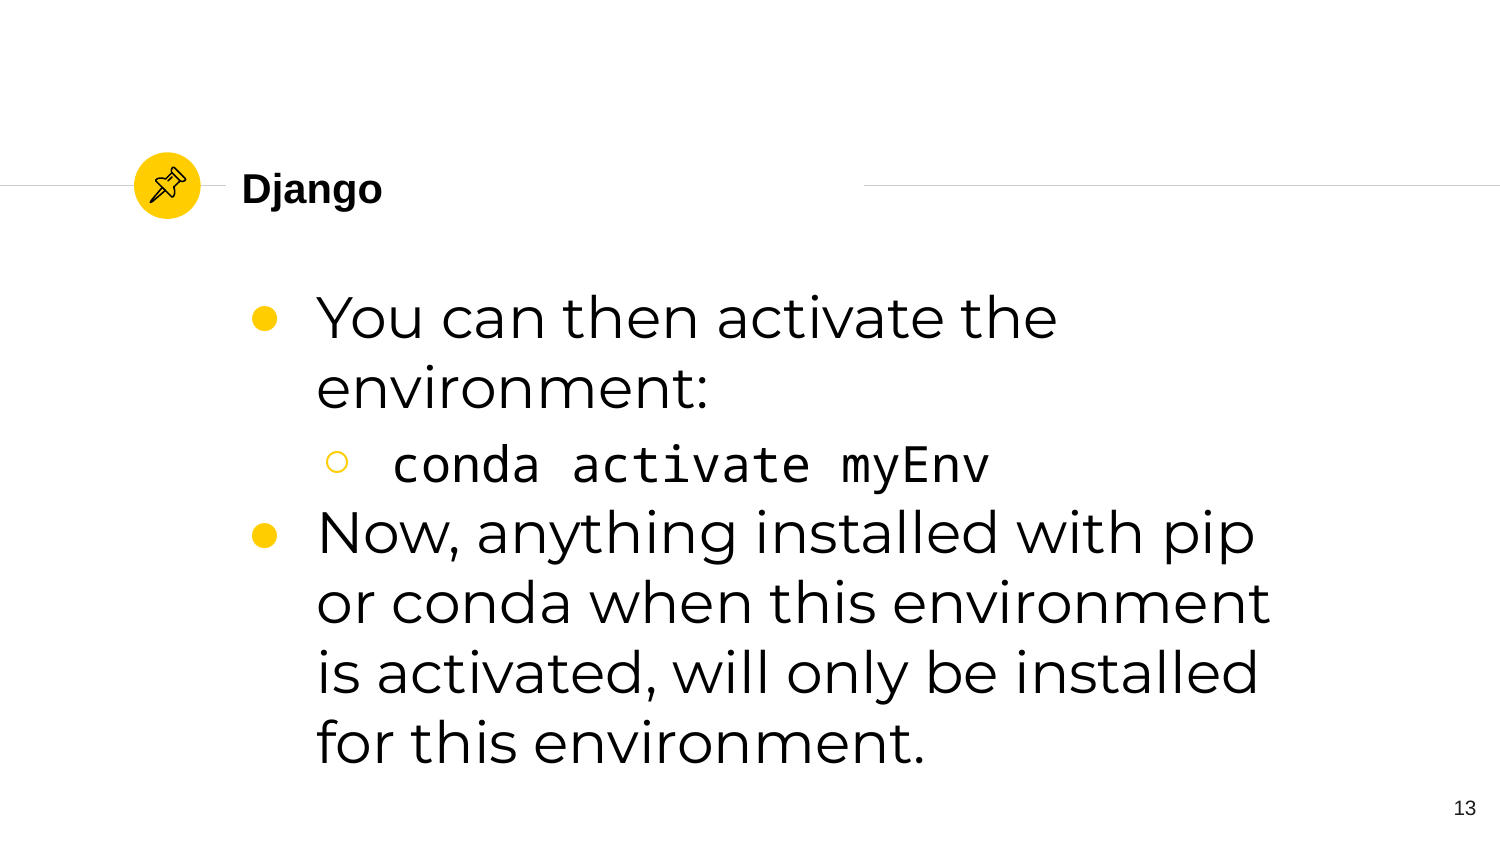

# Django

You can then activate the environment:
conda activate myEnv
Now, anything installed with pip or conda when this environment is activated, will only be installed for this environment.
13